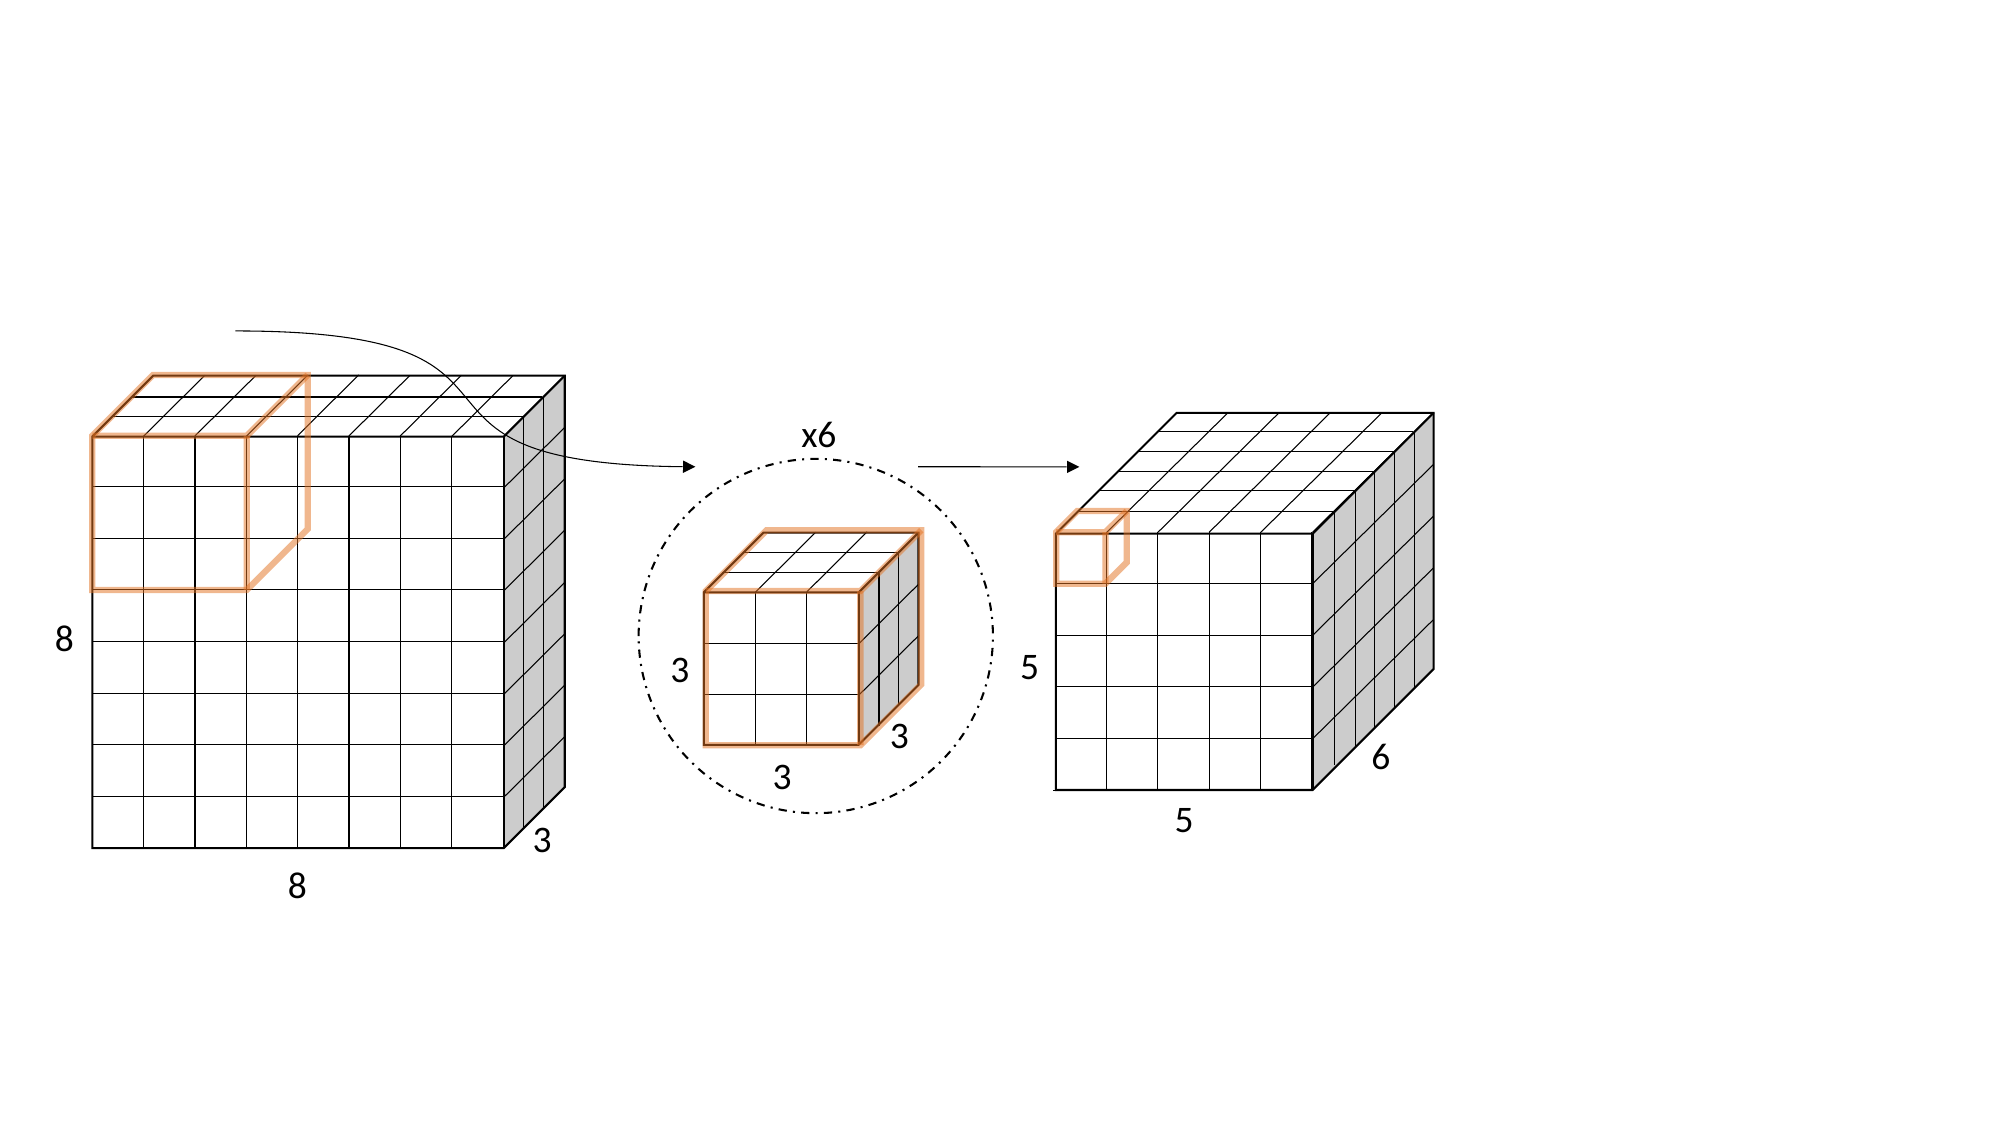

x6

8
5
3
3
6
3
5
3
8